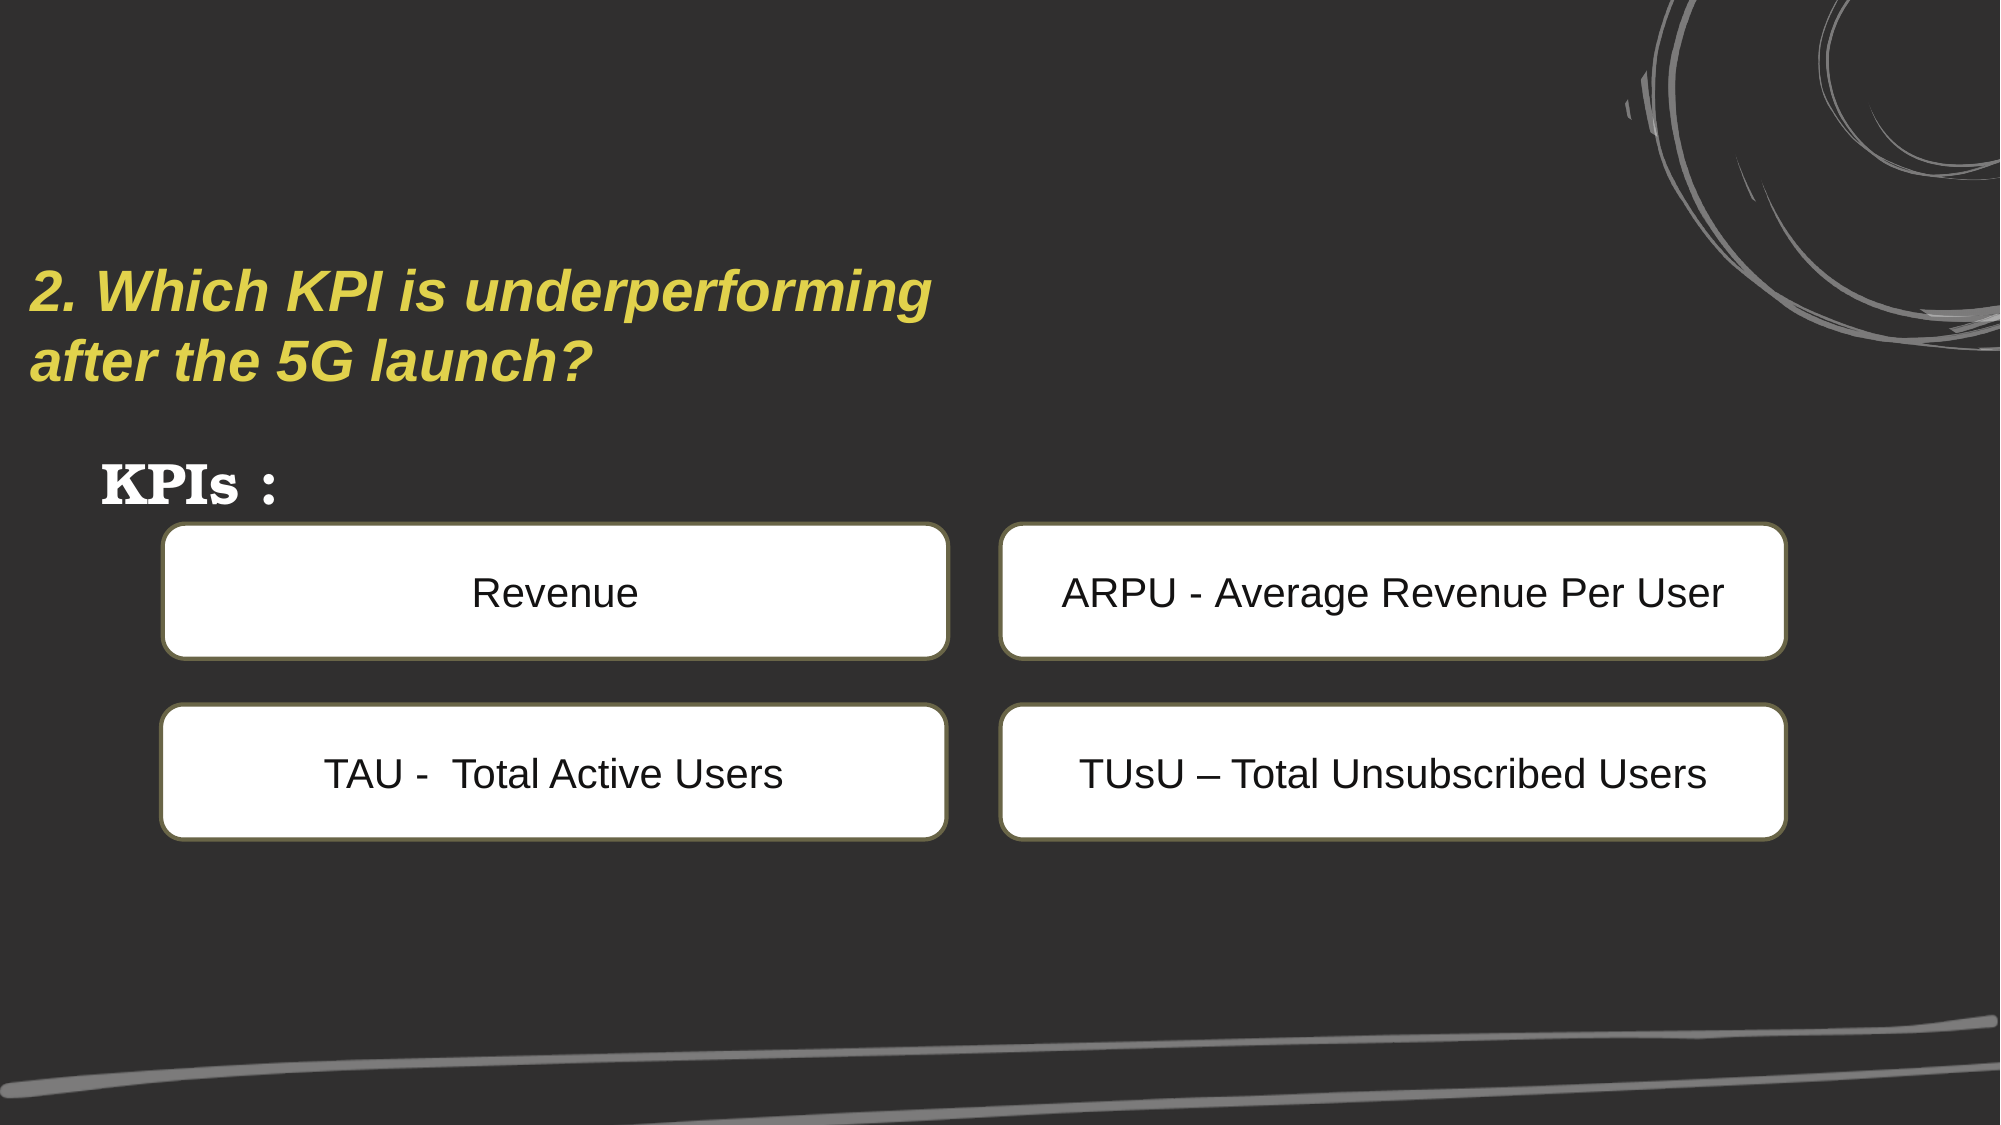

2. Which KPI is underperforming after the 5G launch?
KPIs :
Revenue
ARPU - Average Revenue Per User
TUsU – Total Unsubscribed Users
TAU -  Total Active Users